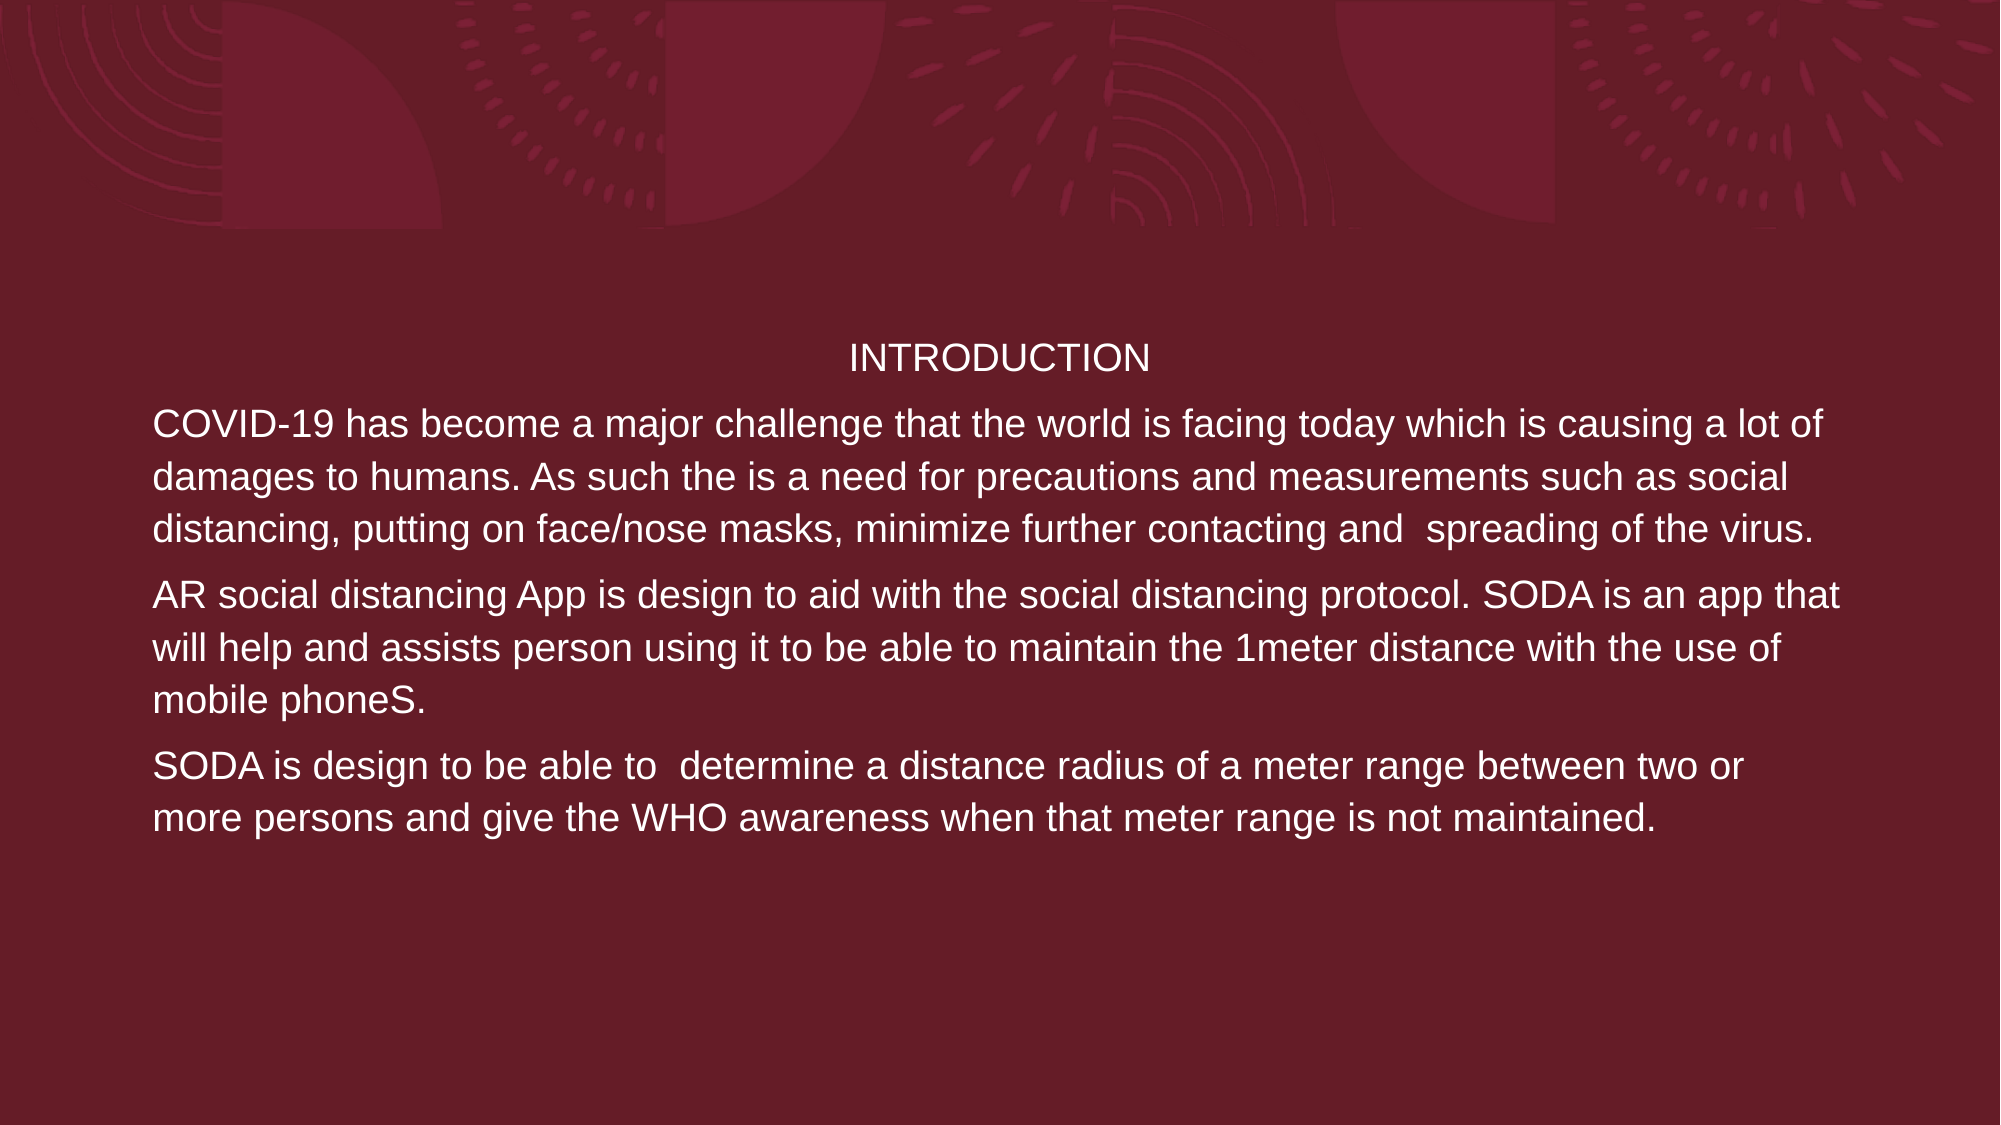

#
INTRODUCTION
COVID-19 has become a major challenge that the world is facing today which is causing a lot of damages to humans. As such the is a need for precautions and measurements such as social distancing, putting on face/nose masks, minimize further contacting and  spreading of the virus.
AR social distancing App is design to aid with the social distancing protocol. SODA is an app that will help and assists person using it to be able to maintain the 1meter distance with the use of mobile phoneS.
SODA is design to be able to  determine a distance radius of a meter range between two or  more persons and give the WHO awareness when that meter range is not maintained.